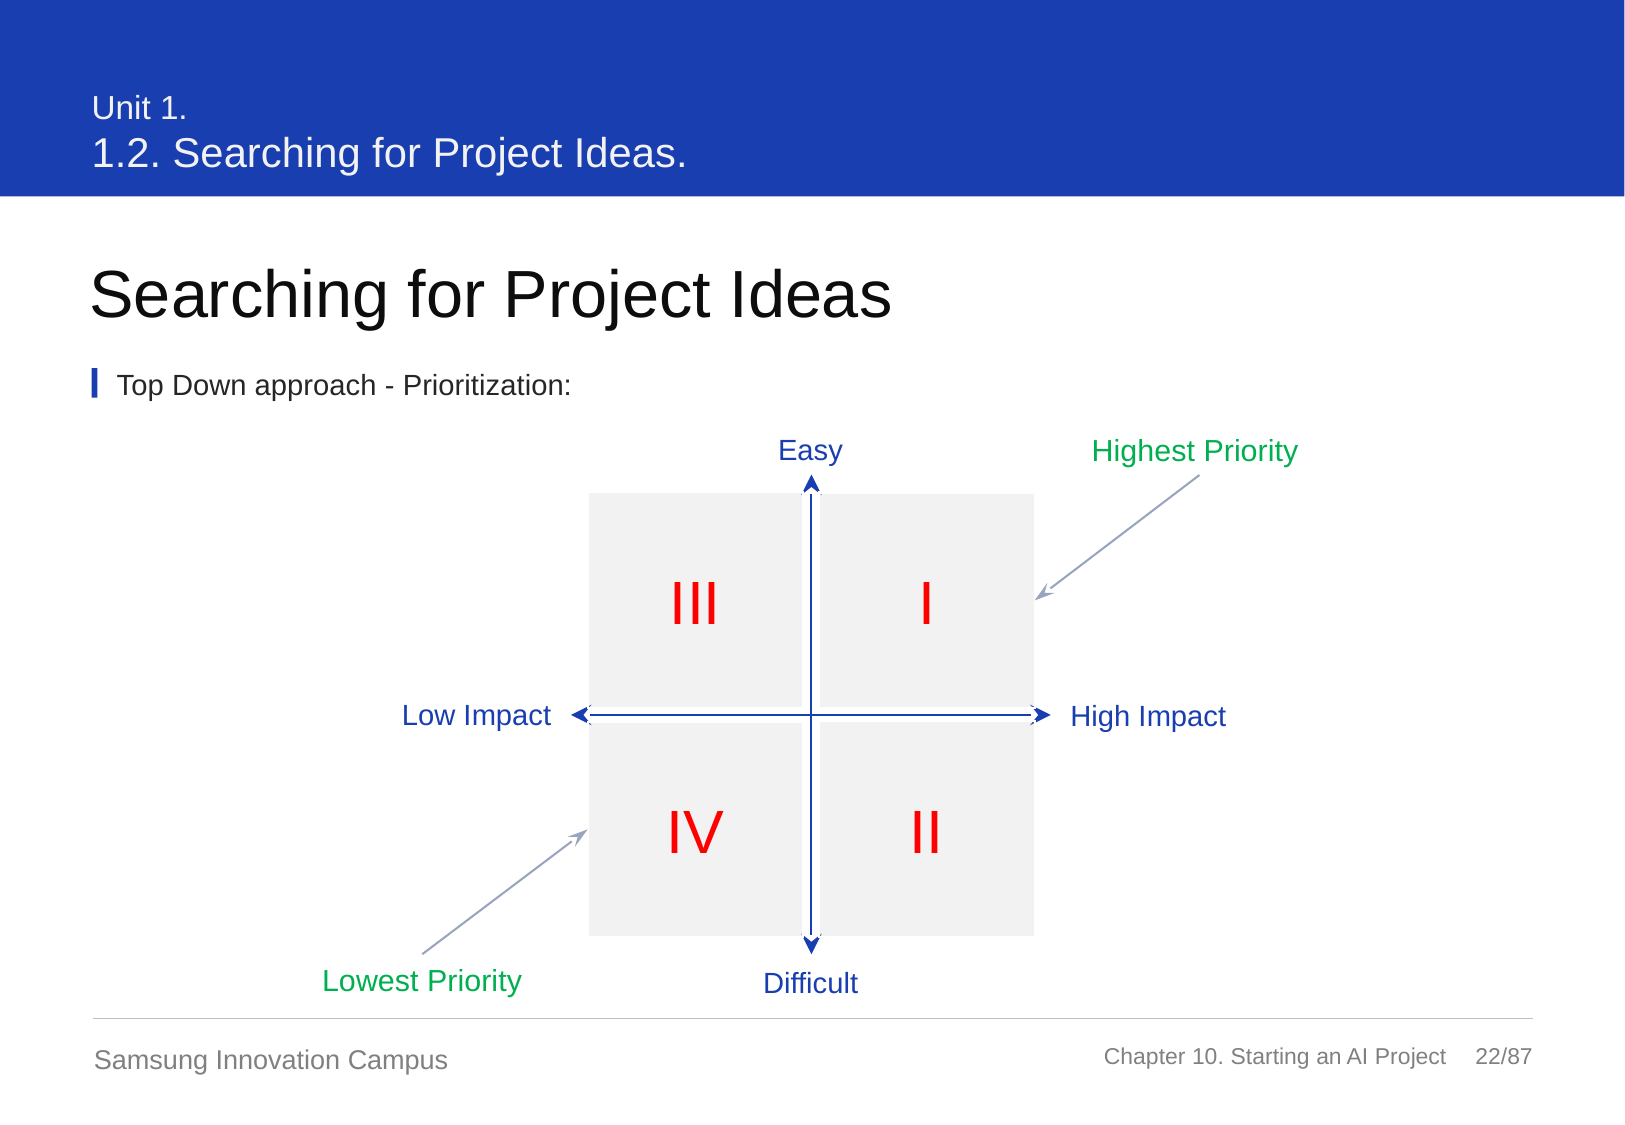

Unit 1.
1.2. Searching for Project Ideas.
Searching for Project Ideas
Top Down approach - Prioritization:

Easy
Highest Priority
III
I
Low Impact
High Impact
II
IV
Lowest Priority
Difficult